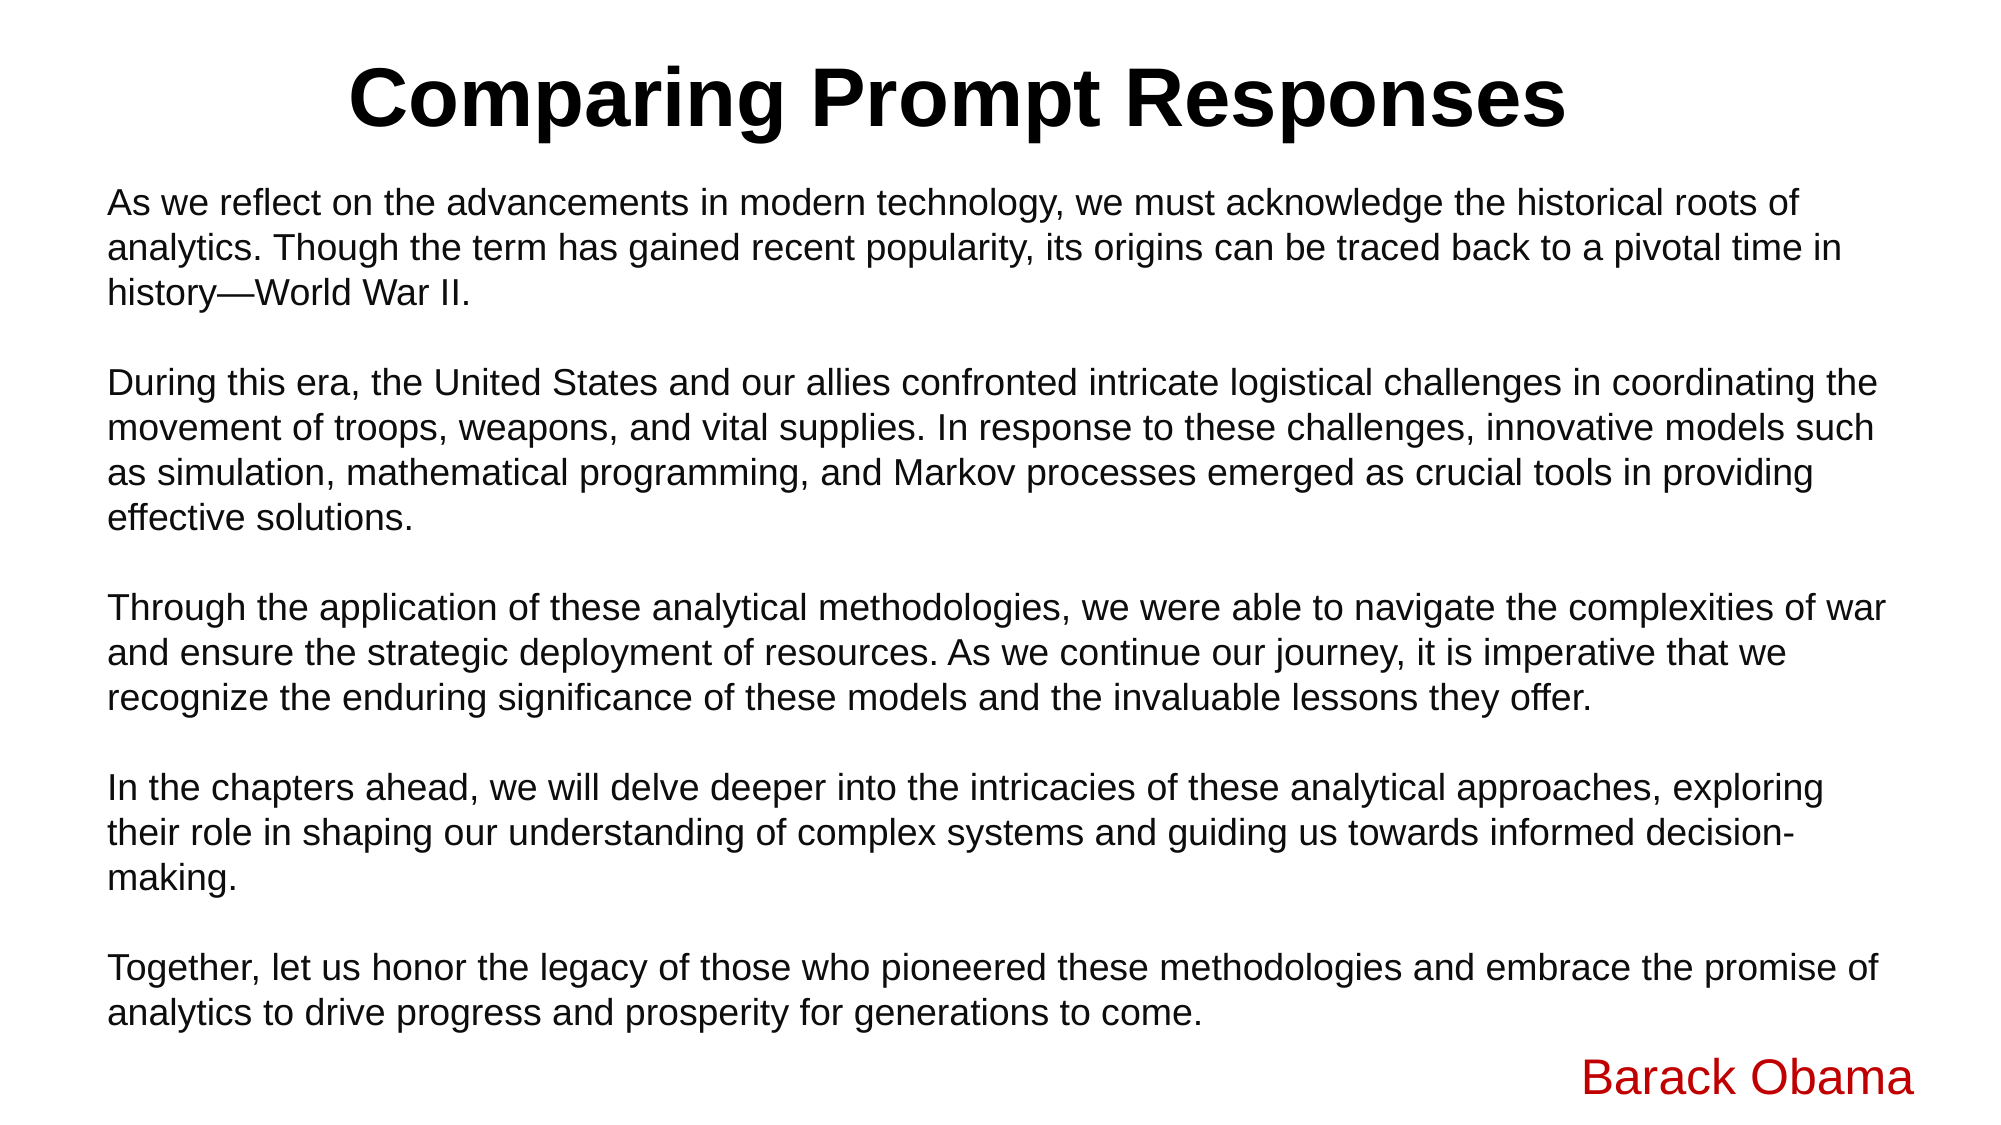

Comparing Prompt Responses
As we reflect on the advancements in modern technology, we must acknowledge the historical roots of analytics. Though the term has gained recent popularity, its origins can be traced back to a pivotal time in history—World War II.

During this era, the United States and our allies confronted intricate logistical challenges in coordinating the movement of troops, weapons, and vital supplies. In response to these challenges, innovative models such as simulation, mathematical programming, and Markov processes emerged as crucial tools in providing effective solutions.

Through the application of these analytical methodologies, we were able to navigate the complexities of war and ensure the strategic deployment of resources. As we continue our journey, it is imperative that we recognize the enduring significance of these models and the invaluable lessons they offer.

In the chapters ahead, we will delve deeper into the intricacies of these analytical approaches, exploring their role in shaping our understanding of complex systems and guiding us towards informed decision-making.

Together, let us honor the legacy of those who pioneered these methodologies and embrace the promise of analytics to drive progress and prosperity for generations to come.
Barack Obama